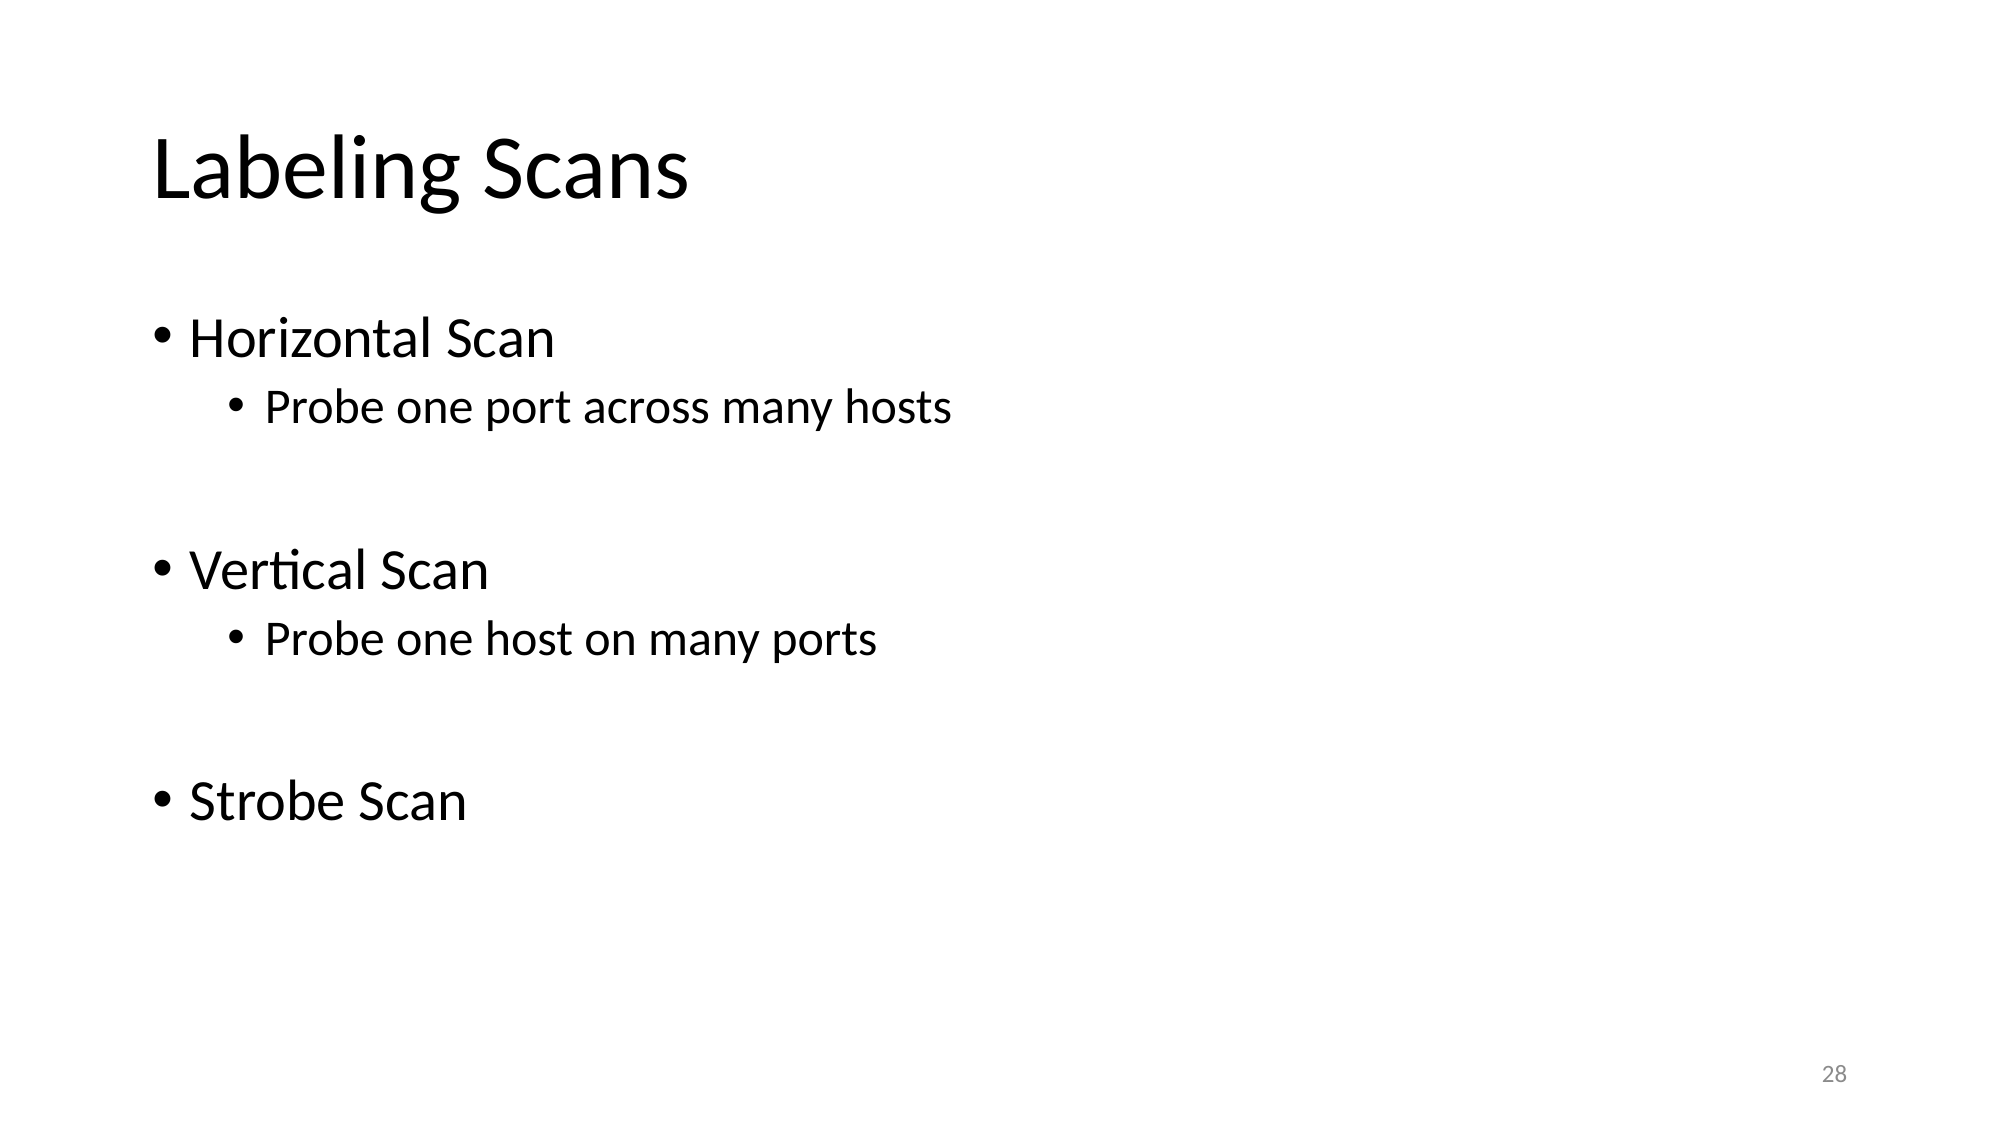

# Labeling Scans
Horizontal Scan
Probe one port across many hosts

Vertical Scan
Probe one host on many ports

Strobe Scan

28